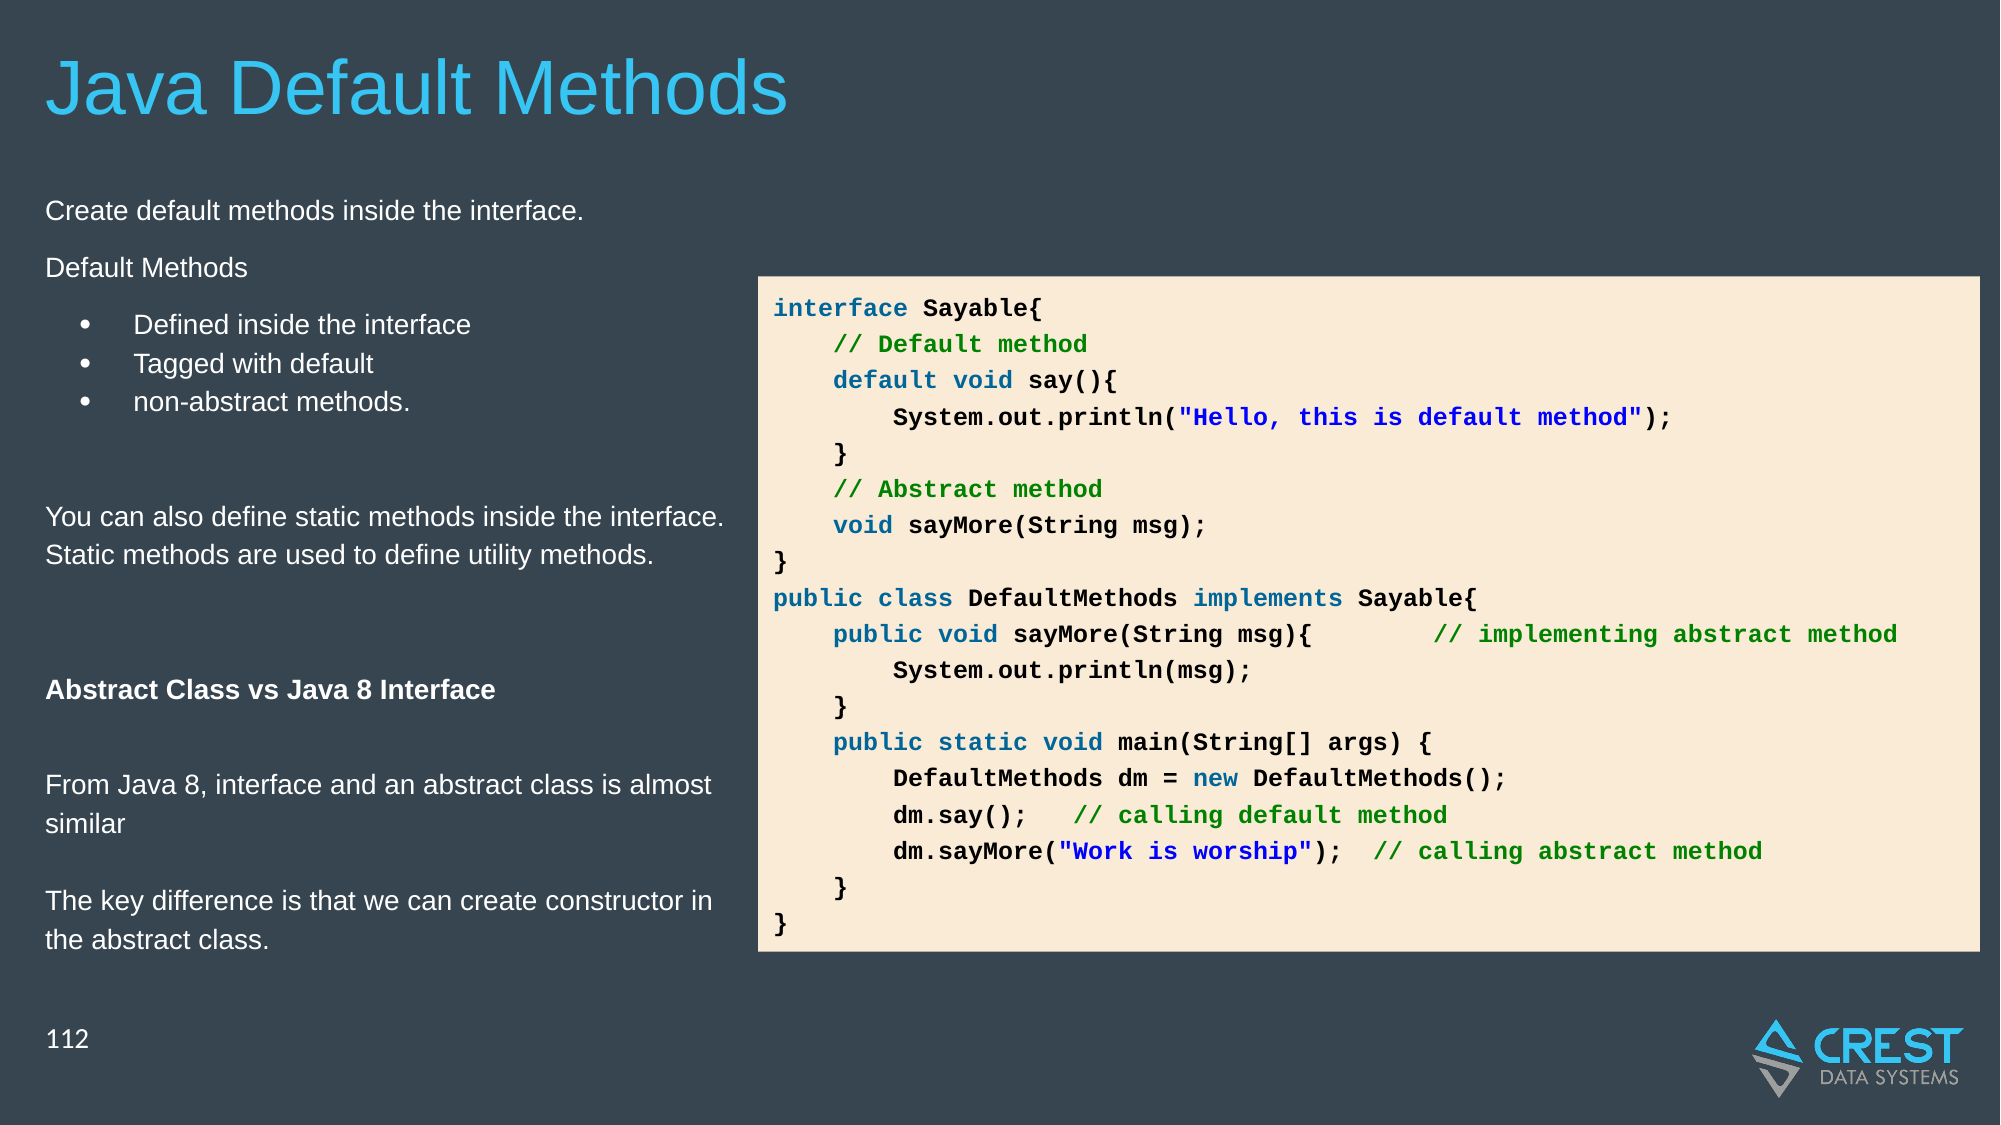

# Java Default Methods
Create default methods inside the interface.
Default Methods
Defined inside the interface
Tagged with default
non-abstract methods.

You can also define static methods inside the interface. Static methods are used to define utility methods.
Abstract Class vs Java 8 Interface
From Java 8, interface and an abstract class is almost similar
The key difference is that we can create constructor in the abstract class.

interface Sayable{
    // Default method
    default void say(){
        System.out.println("Hello, this is default method");
    }
    // Abstract method
    void sayMore(String msg);
}
public class DefaultMethods implements Sayable{
    public void sayMore(String msg){        // implementing abstract method
        System.out.println(msg);
    }
    public static void main(String[] args) {
        DefaultMethods dm = new DefaultMethods();
        dm.say();   // calling default method
        dm.sayMore("Work is worship");  // calling abstract method
    }
}
112